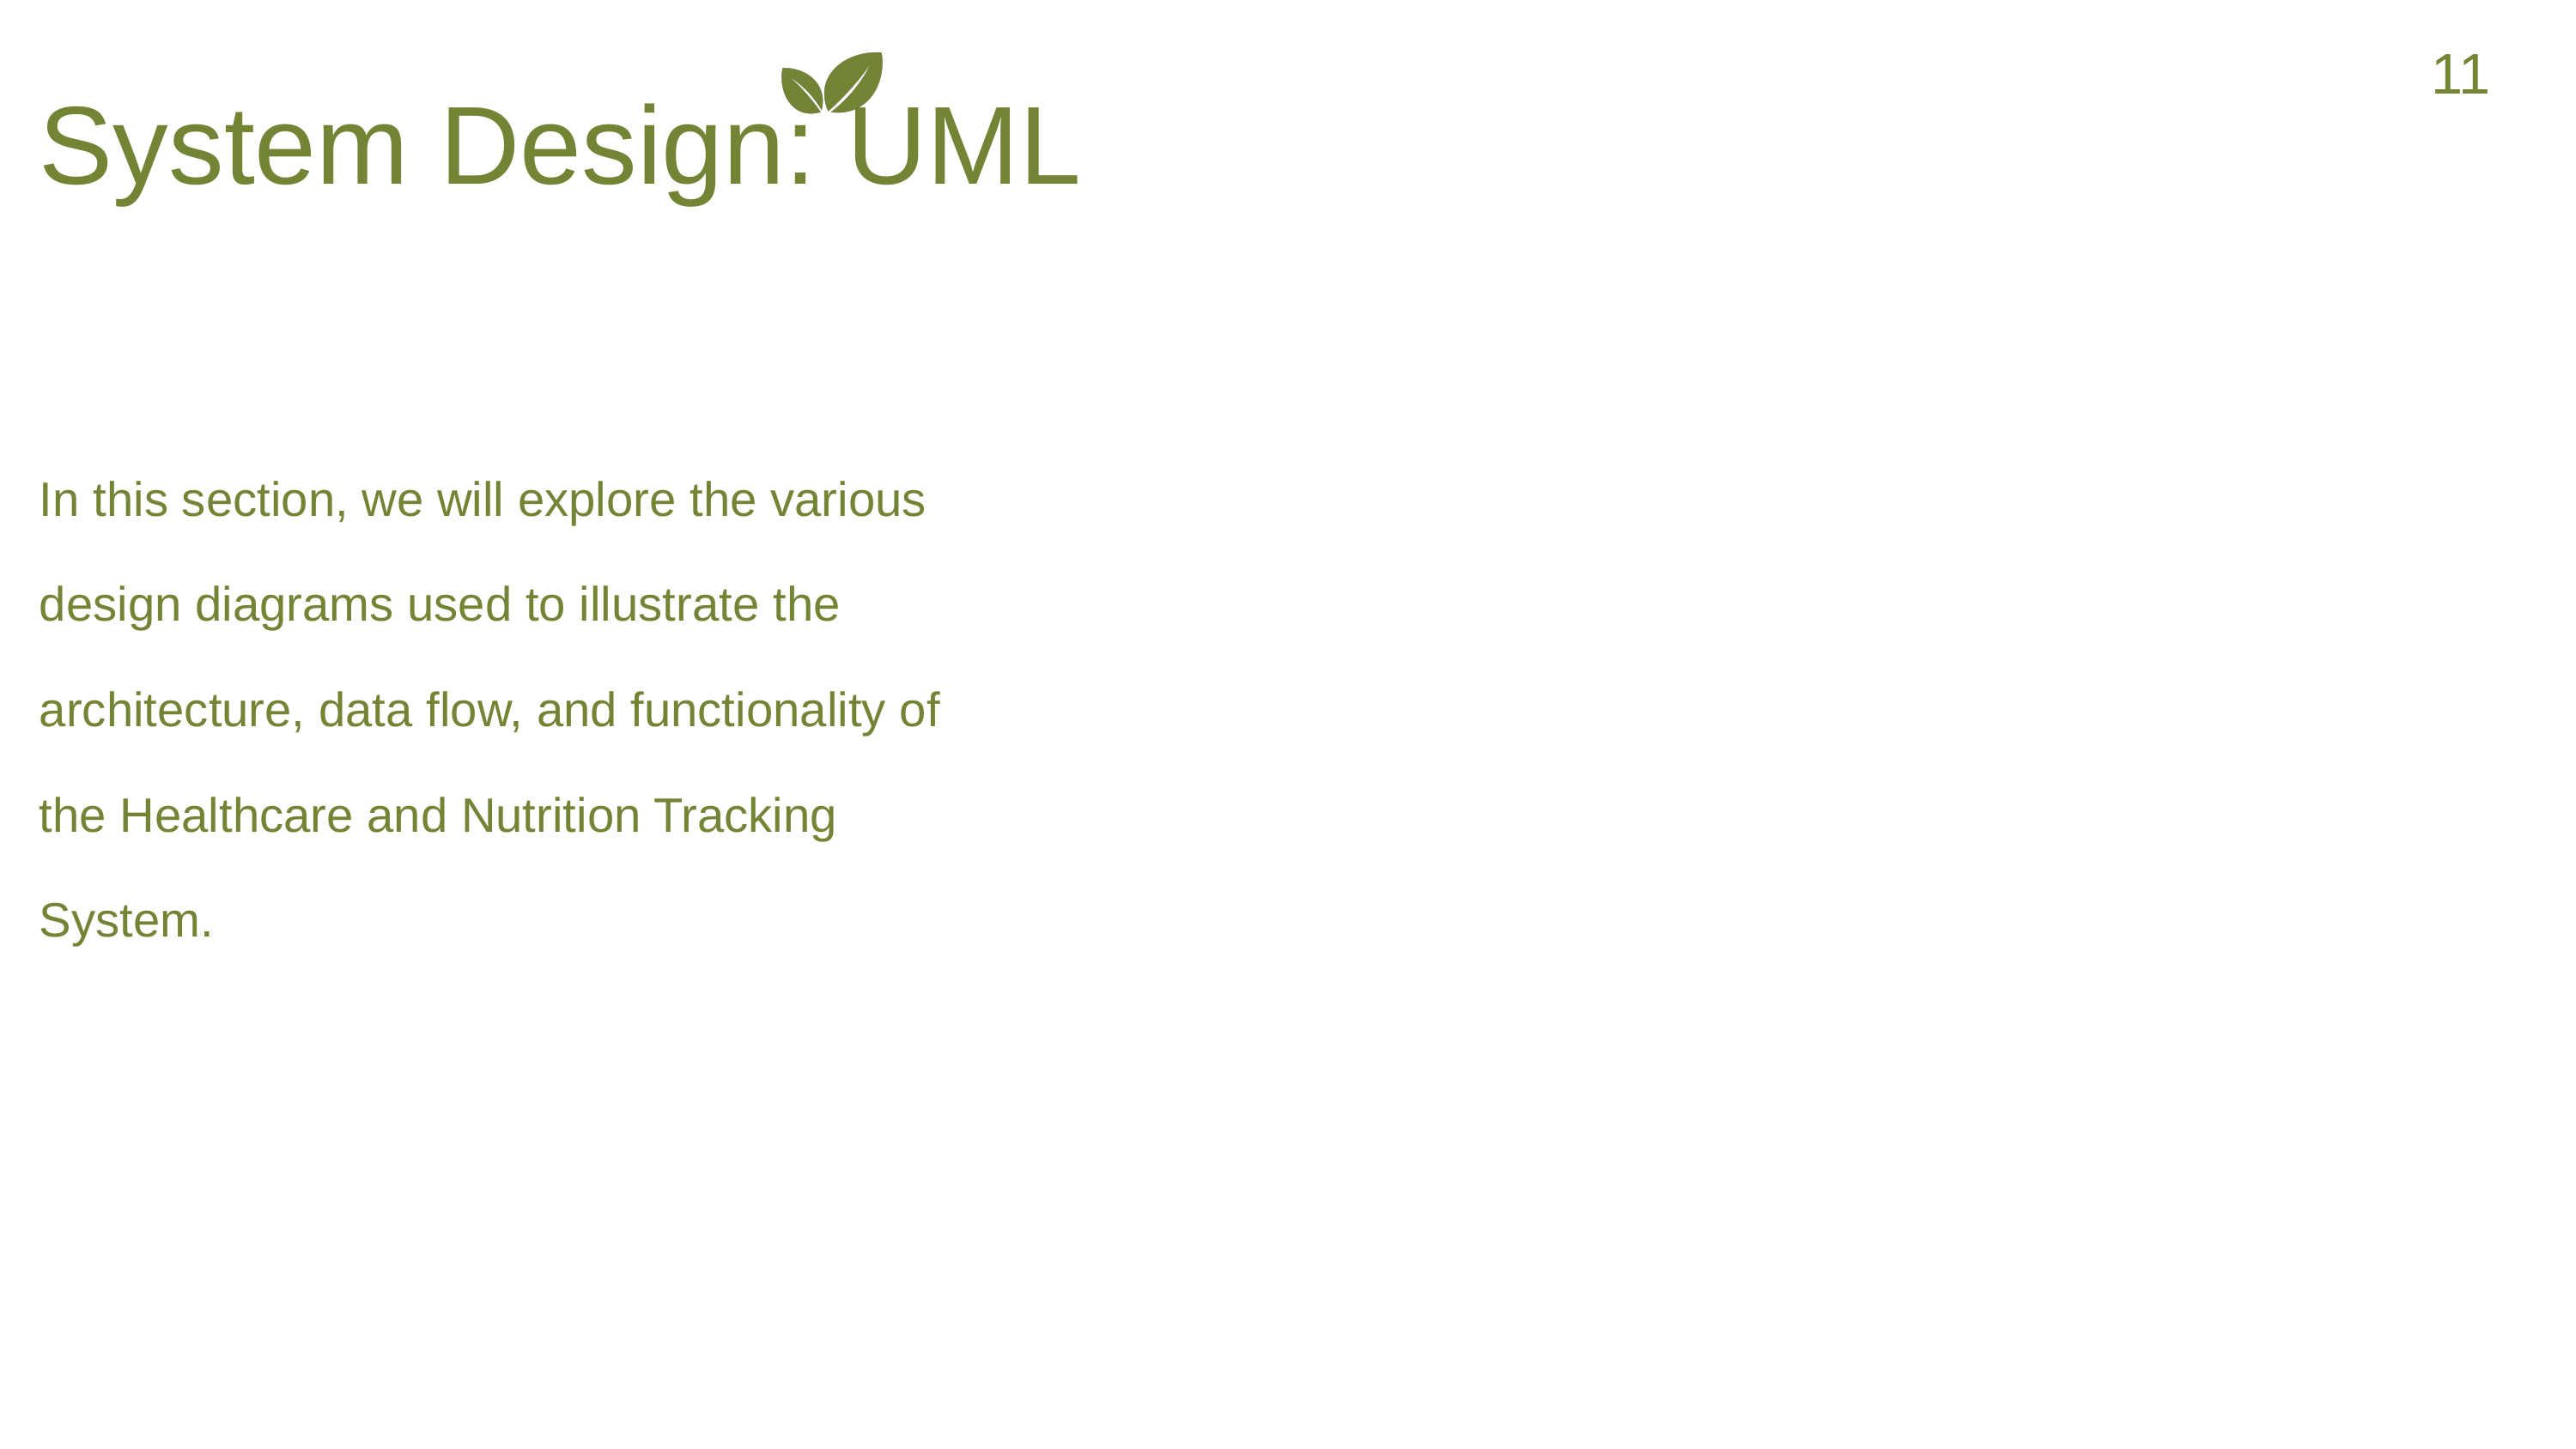

11

System Design: UML
In this section, we will explore the various design diagrams used to illustrate the architecture, data flow, and functionality of the Healthcare and Nutrition Tracking System.